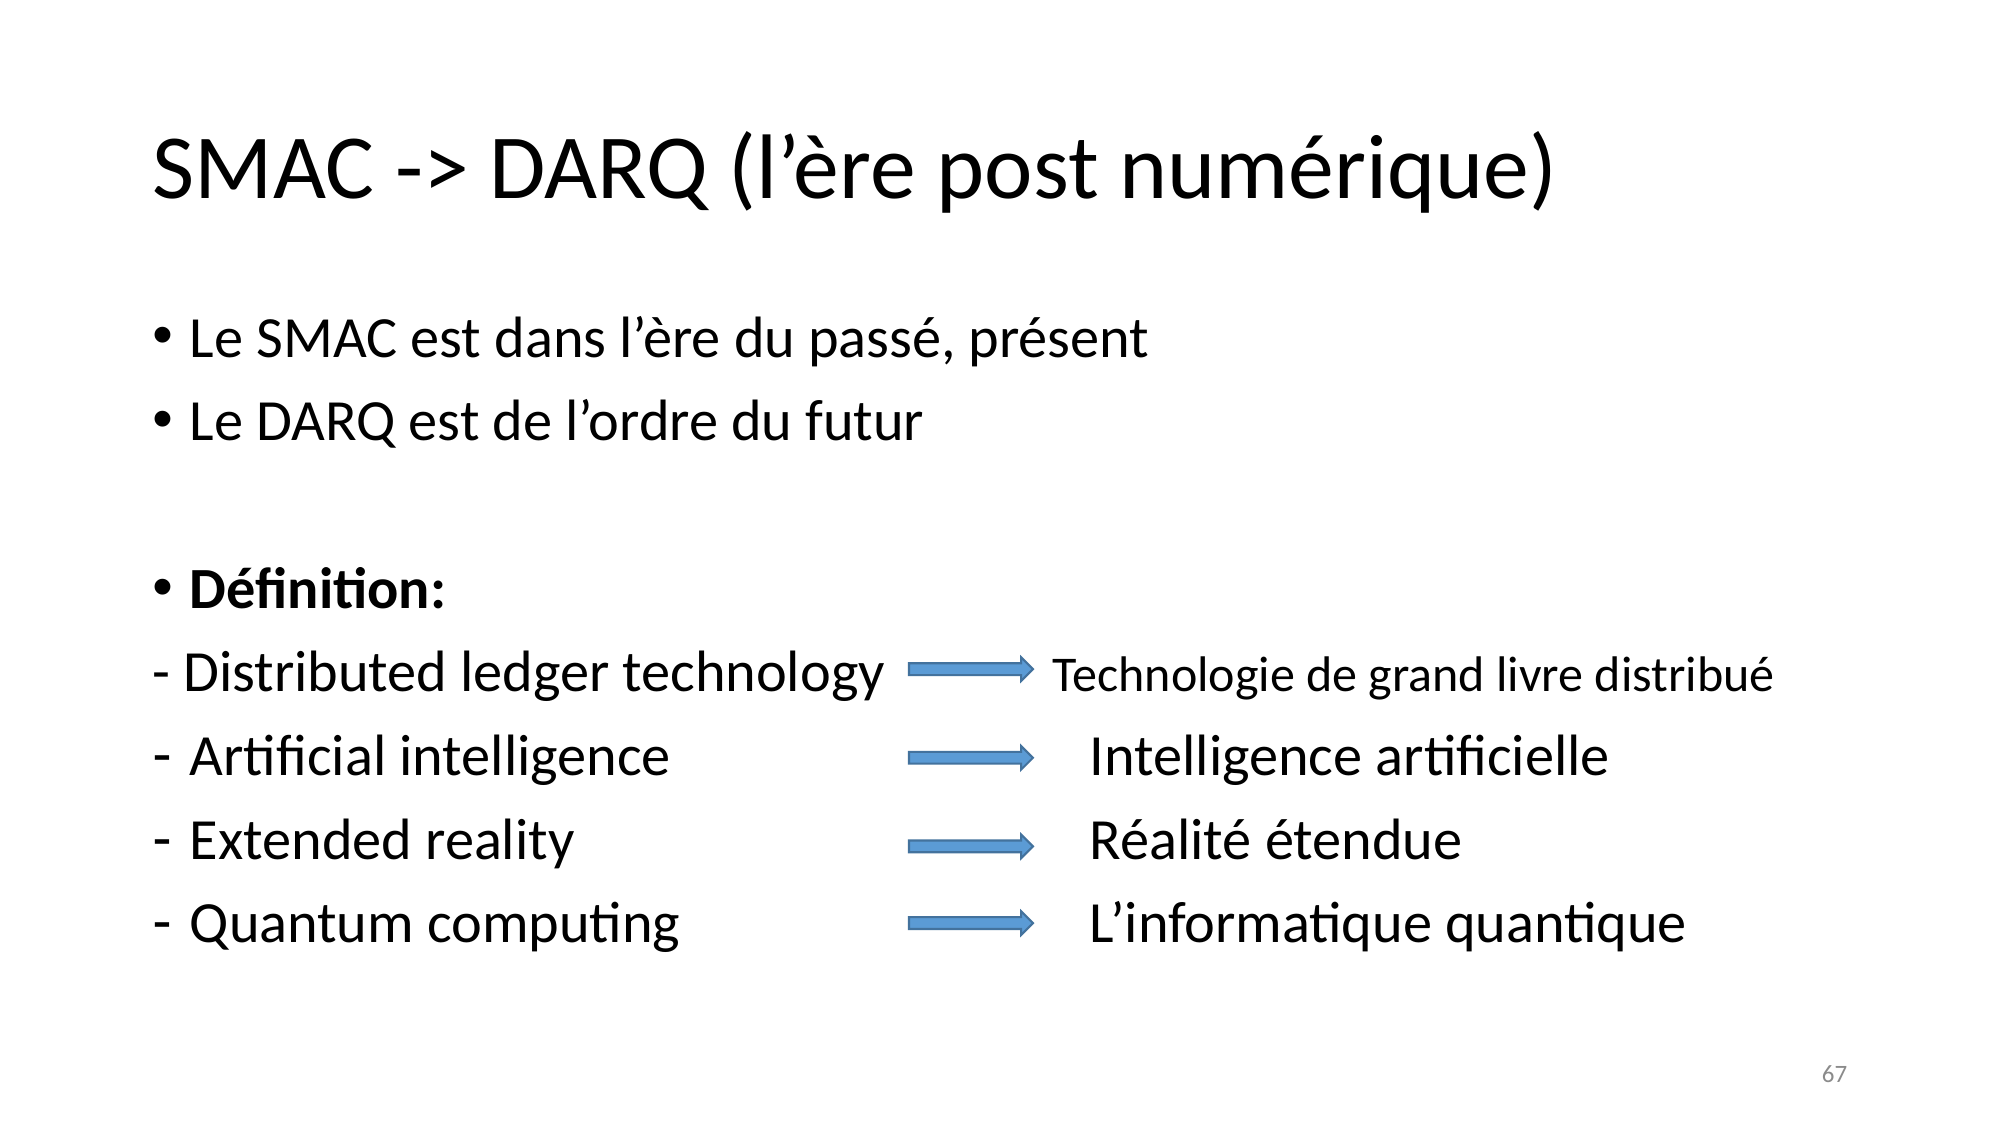

# SMAC -> DARQ (l’ère post numérique)
Le SMAC est dans l’ère du passé, présent
Le DARQ est de l’ordre du futur

Définition:
- Distributed ledger technology		Technologie de grand livre distribué
Artificial intelligence			Intelligence artificielle
Extended reality				Réalité étendue
Quantum computing			L’informatique quantique

67